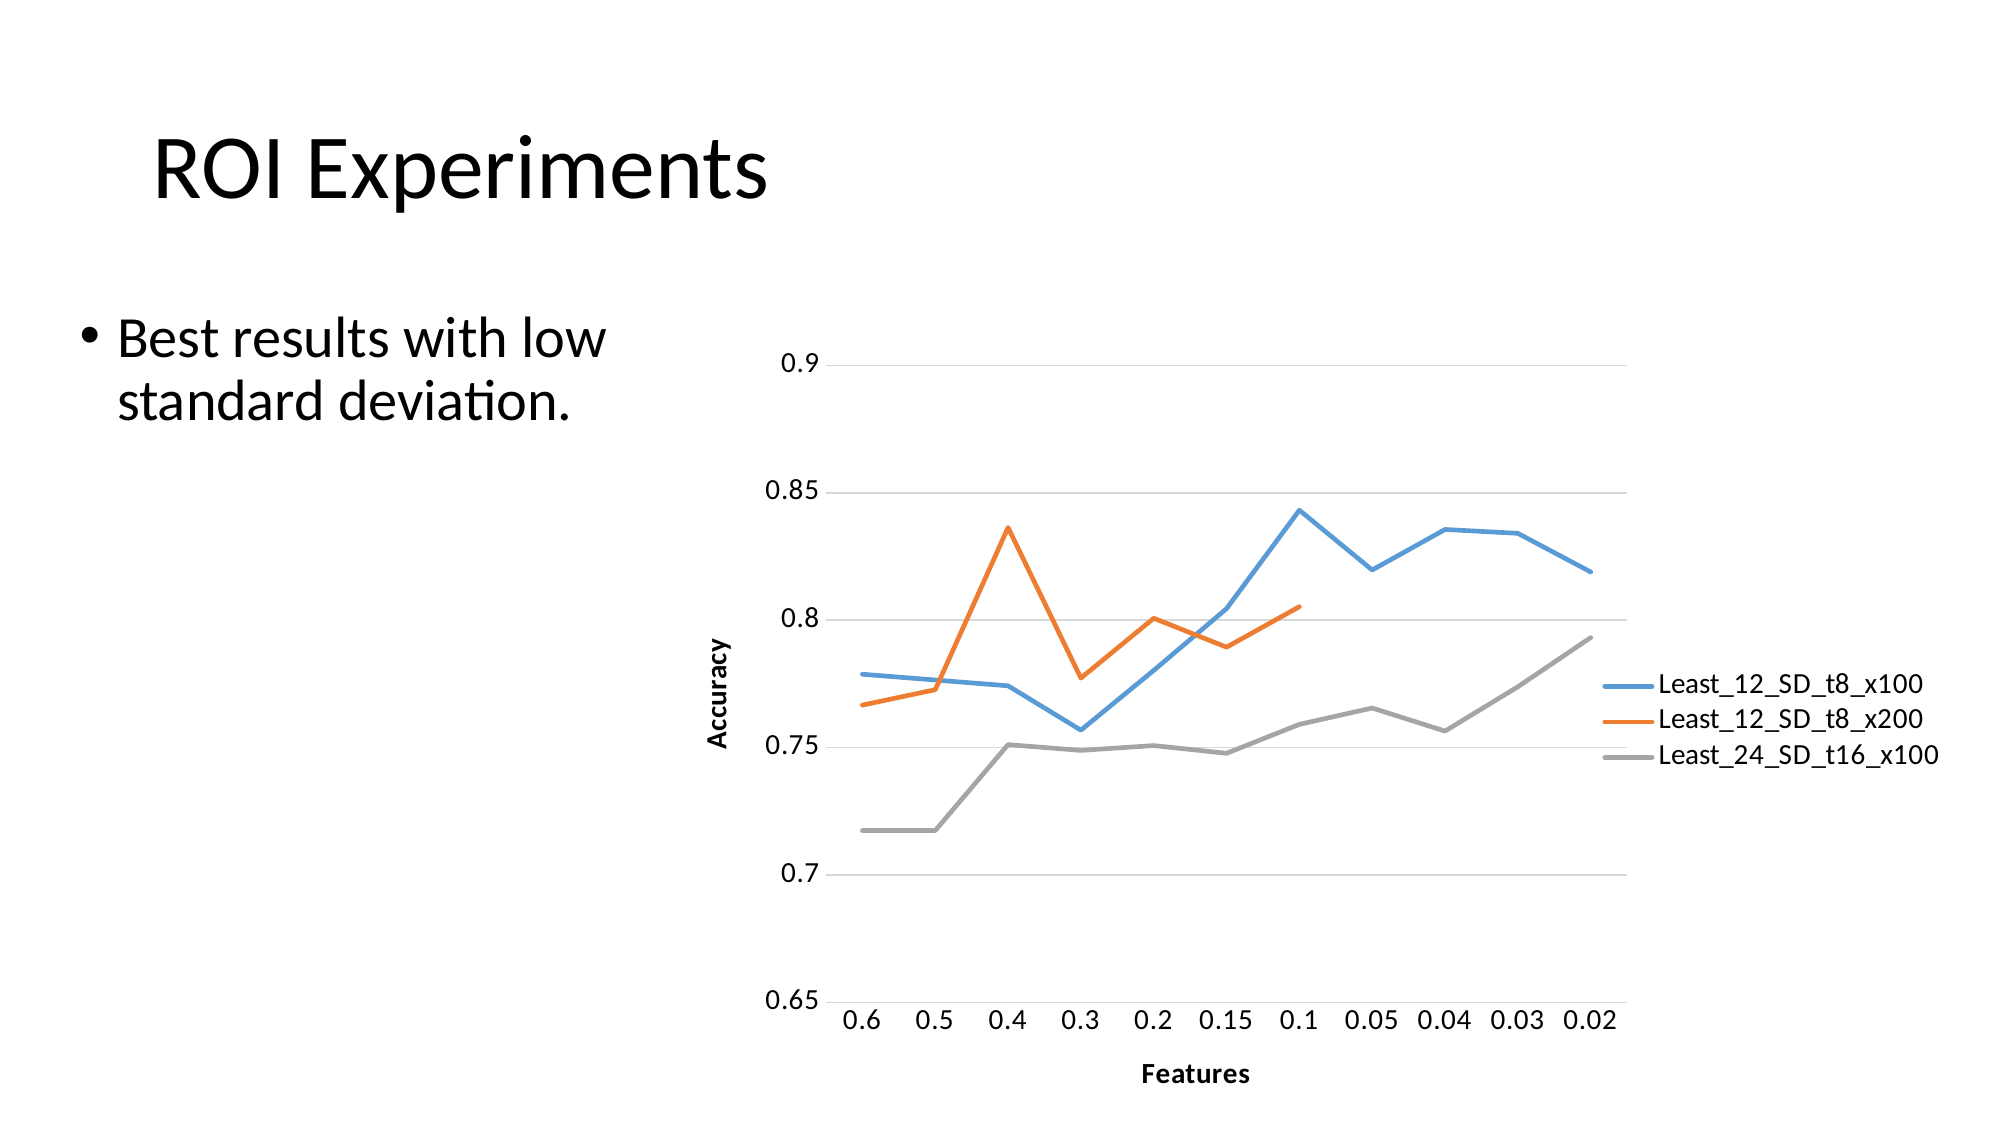

# ROI Experiments
Best results with low standard deviation.

[unsupported chart]